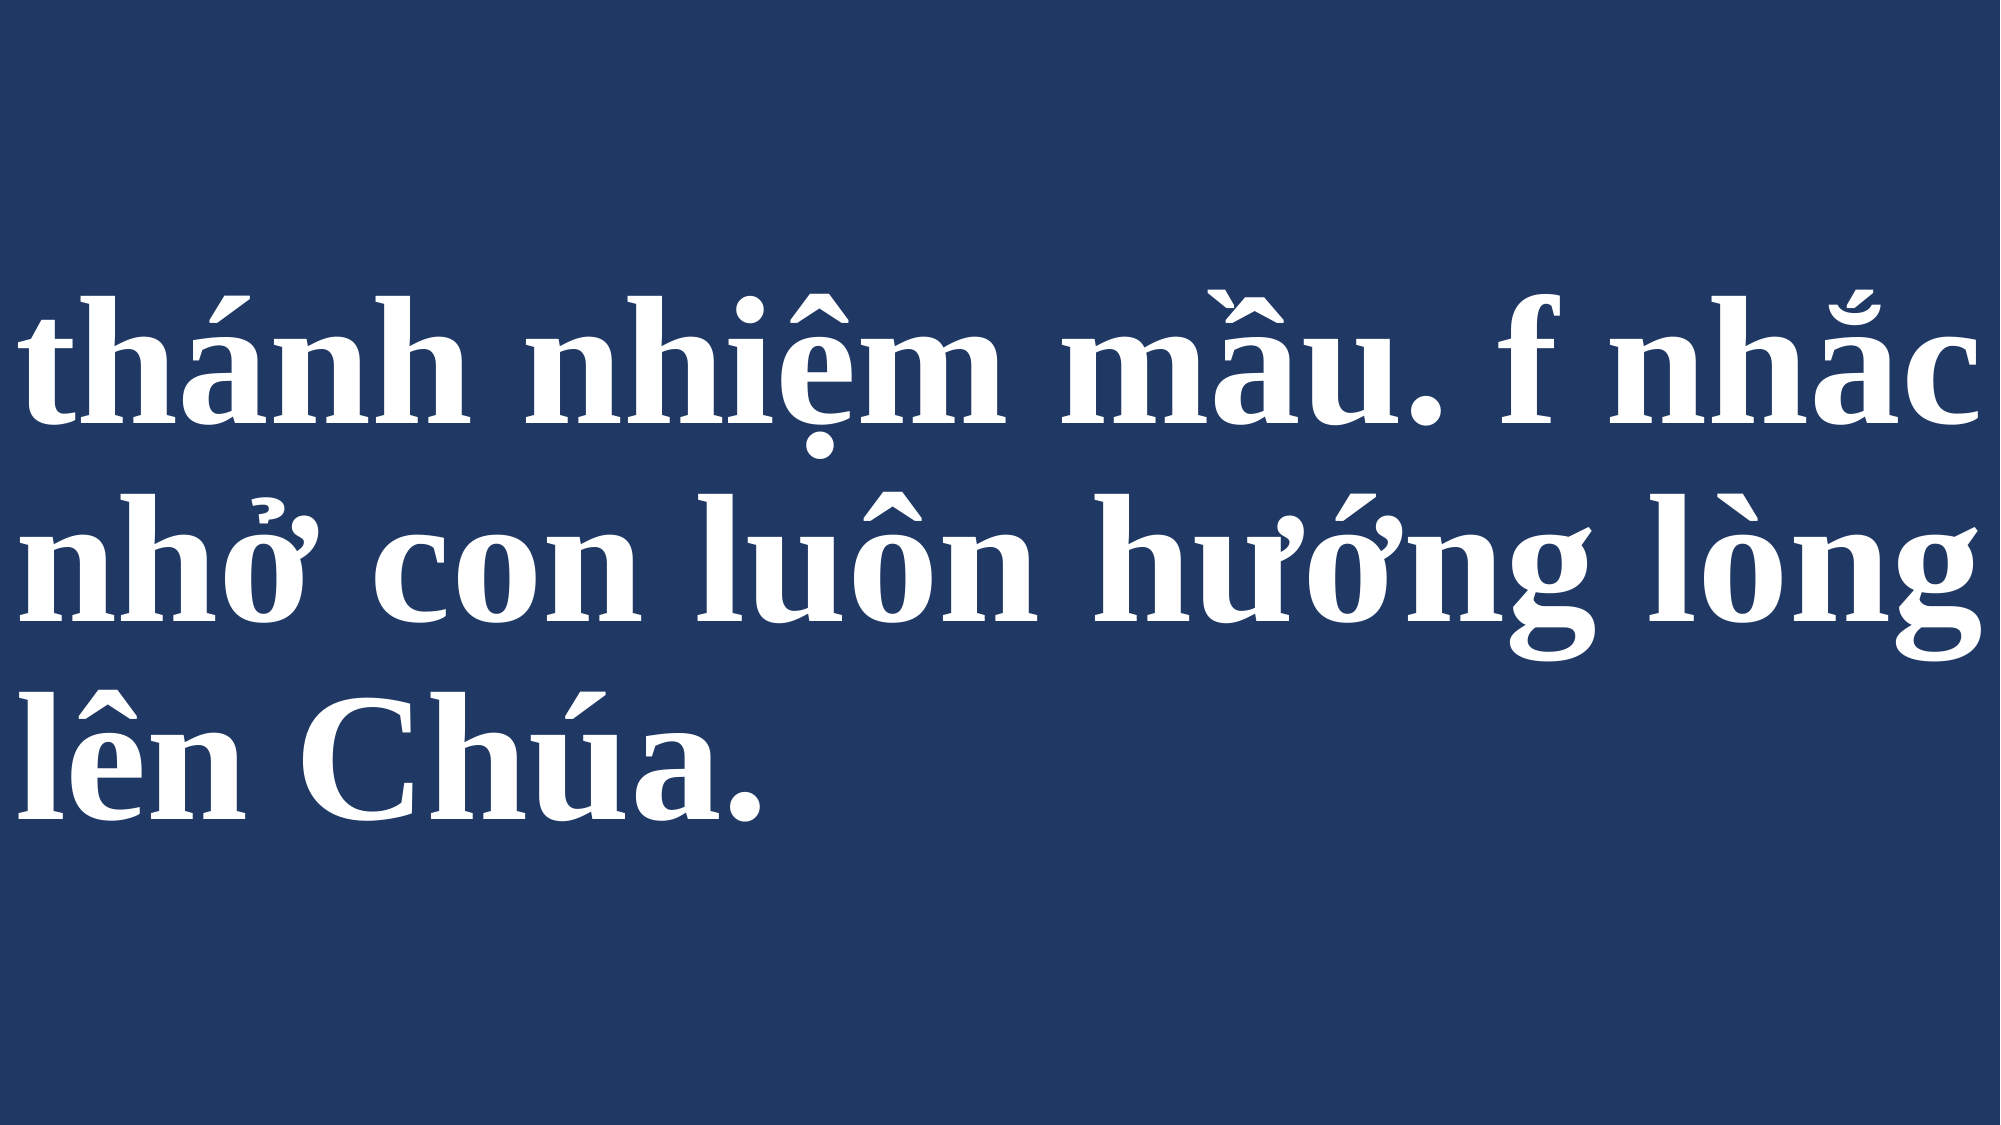

# thánh nhiệm mầu. f nhắc nhở con luôn hướng lòng lên Chúa.